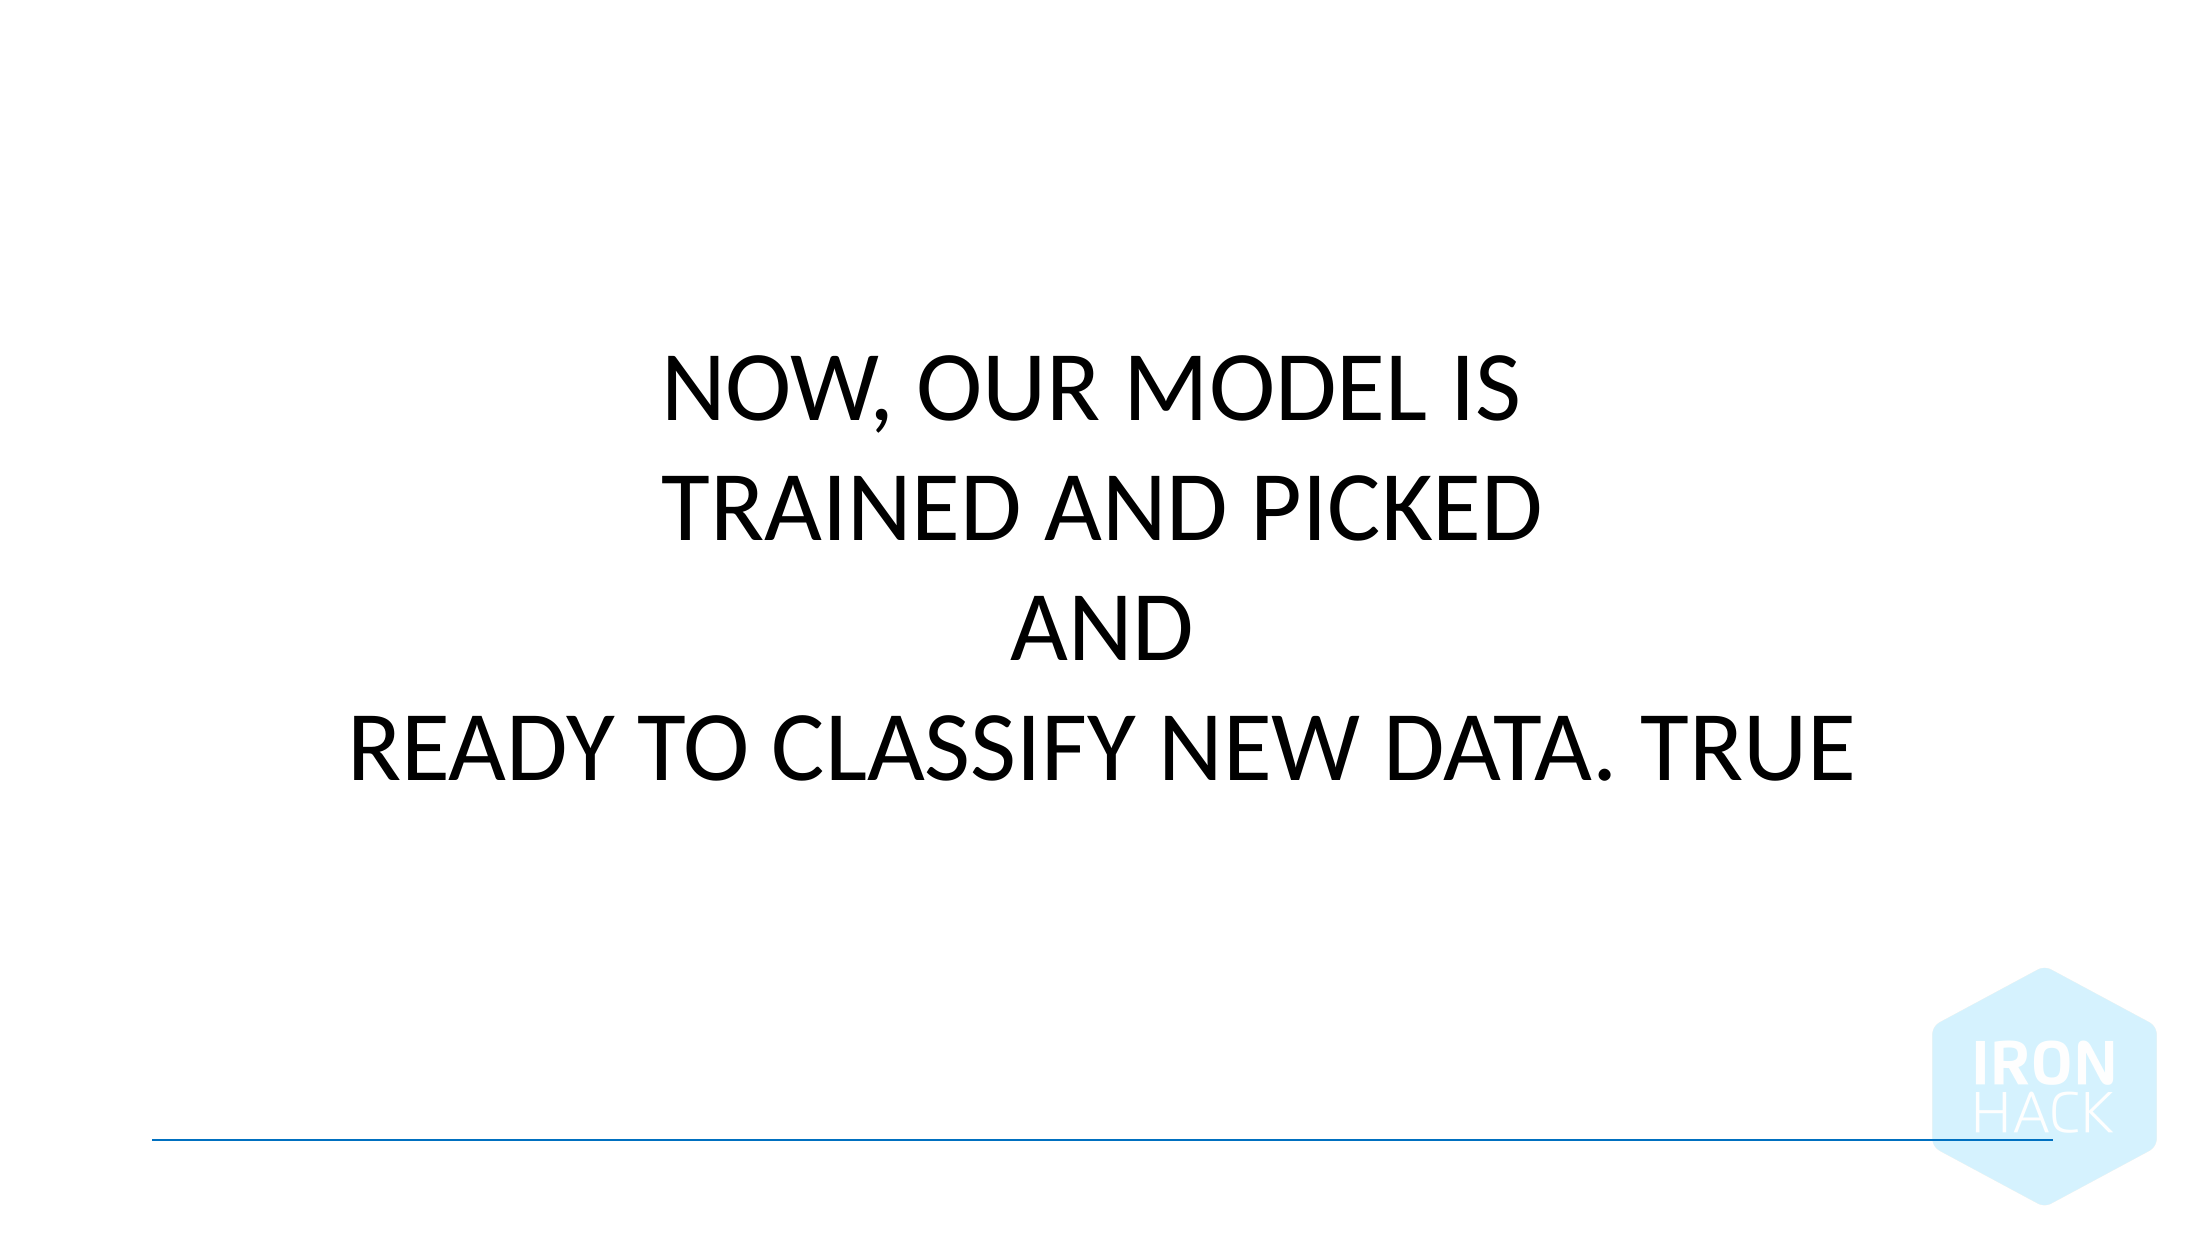

Now, our model is
trained and picked
 and
ready to classify new data. True

August 14, 2024 |
50